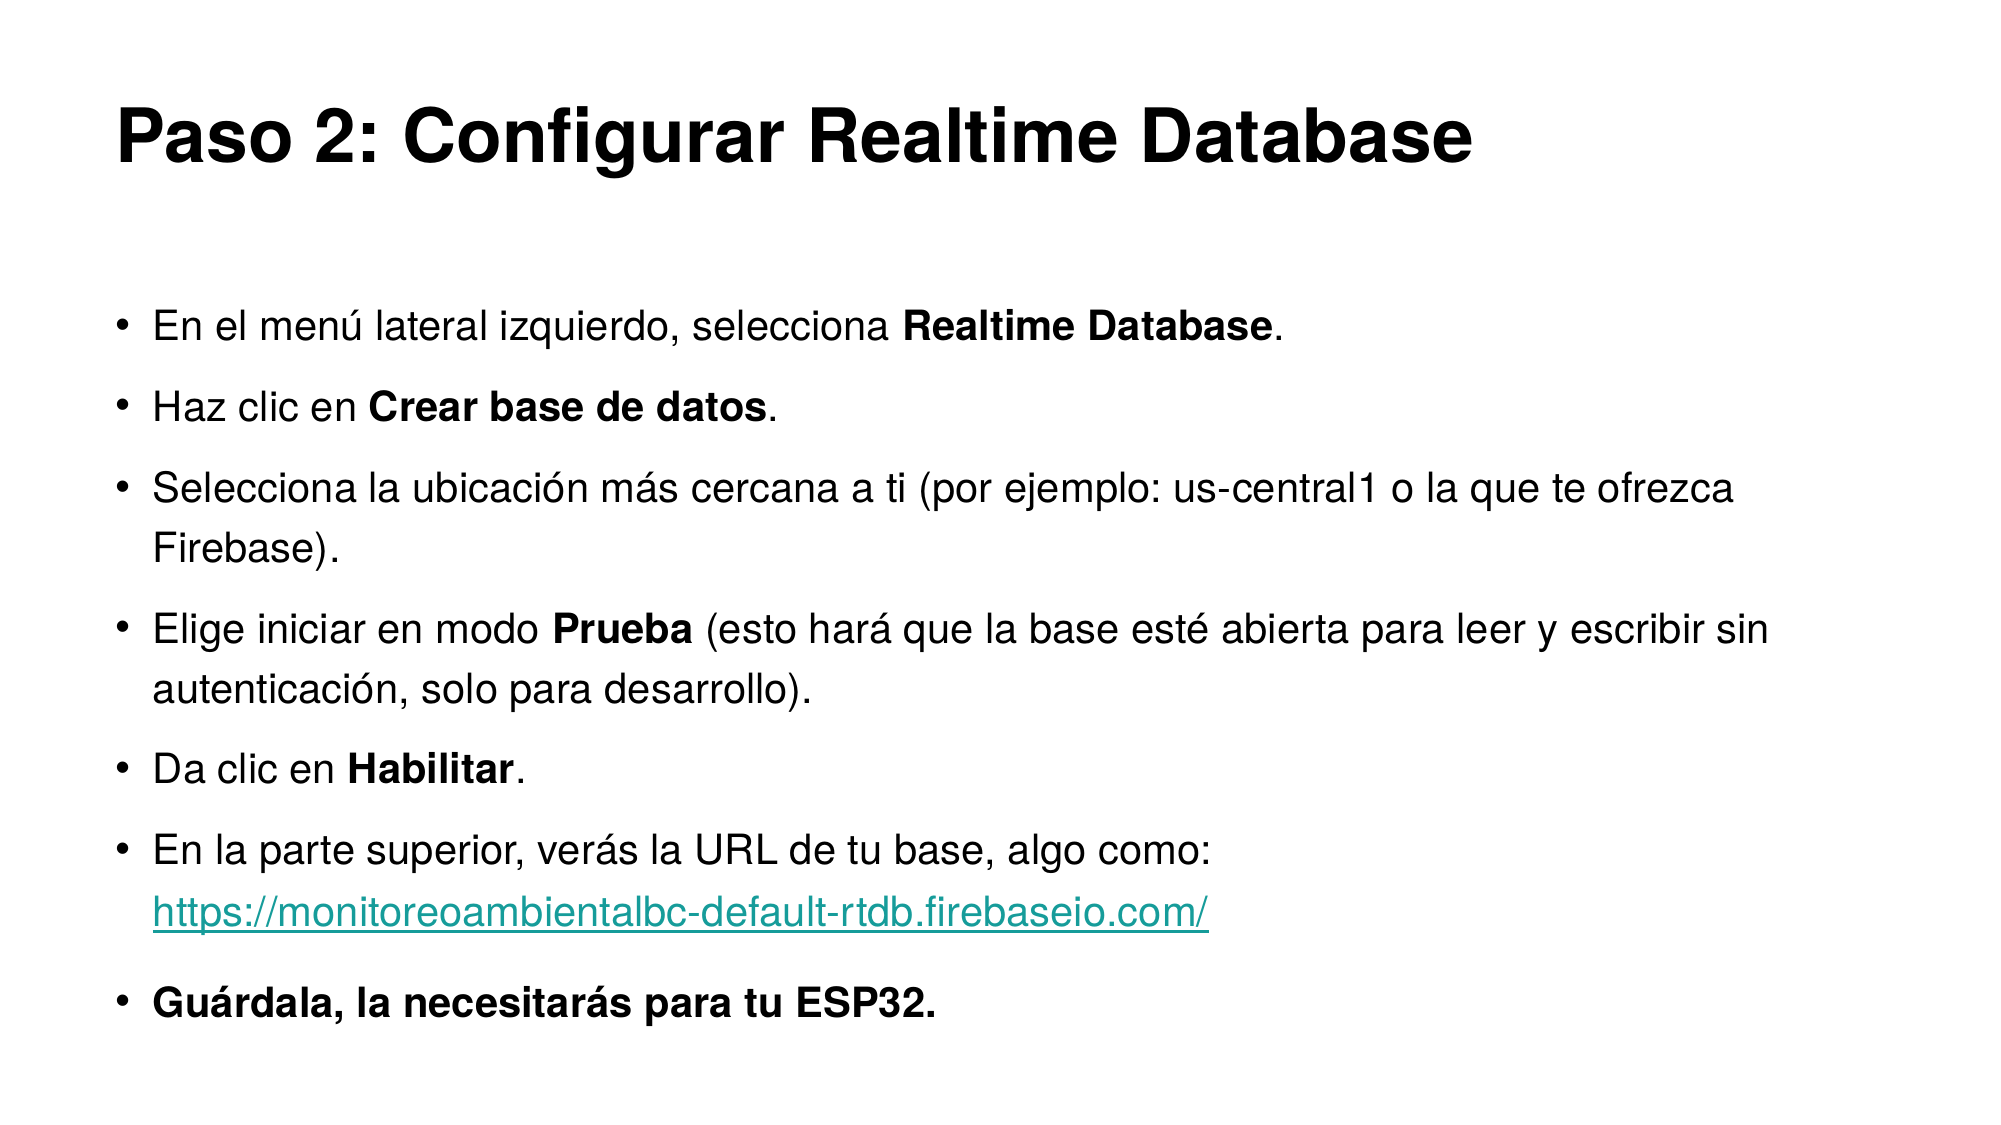

# Paso 2: Configurar Realtime Database
En el menú lateral izquierdo, selecciona Realtime Database.
Haz clic en Crear base de datos.
Selecciona la ubicación más cercana a ti (por ejemplo: us-central1 o la que te ofrezca Firebase).
Elige iniciar en modo Prueba (esto hará que la base esté abierta para leer y escribir sin autenticación, solo para desarrollo).
Da clic en Habilitar.
En la parte superior, verás la URL de tu base, algo como: https://monitoreoambientalbc-default-rtdb.firebaseio.com/
Guárdala, la necesitarás para tu ESP32.